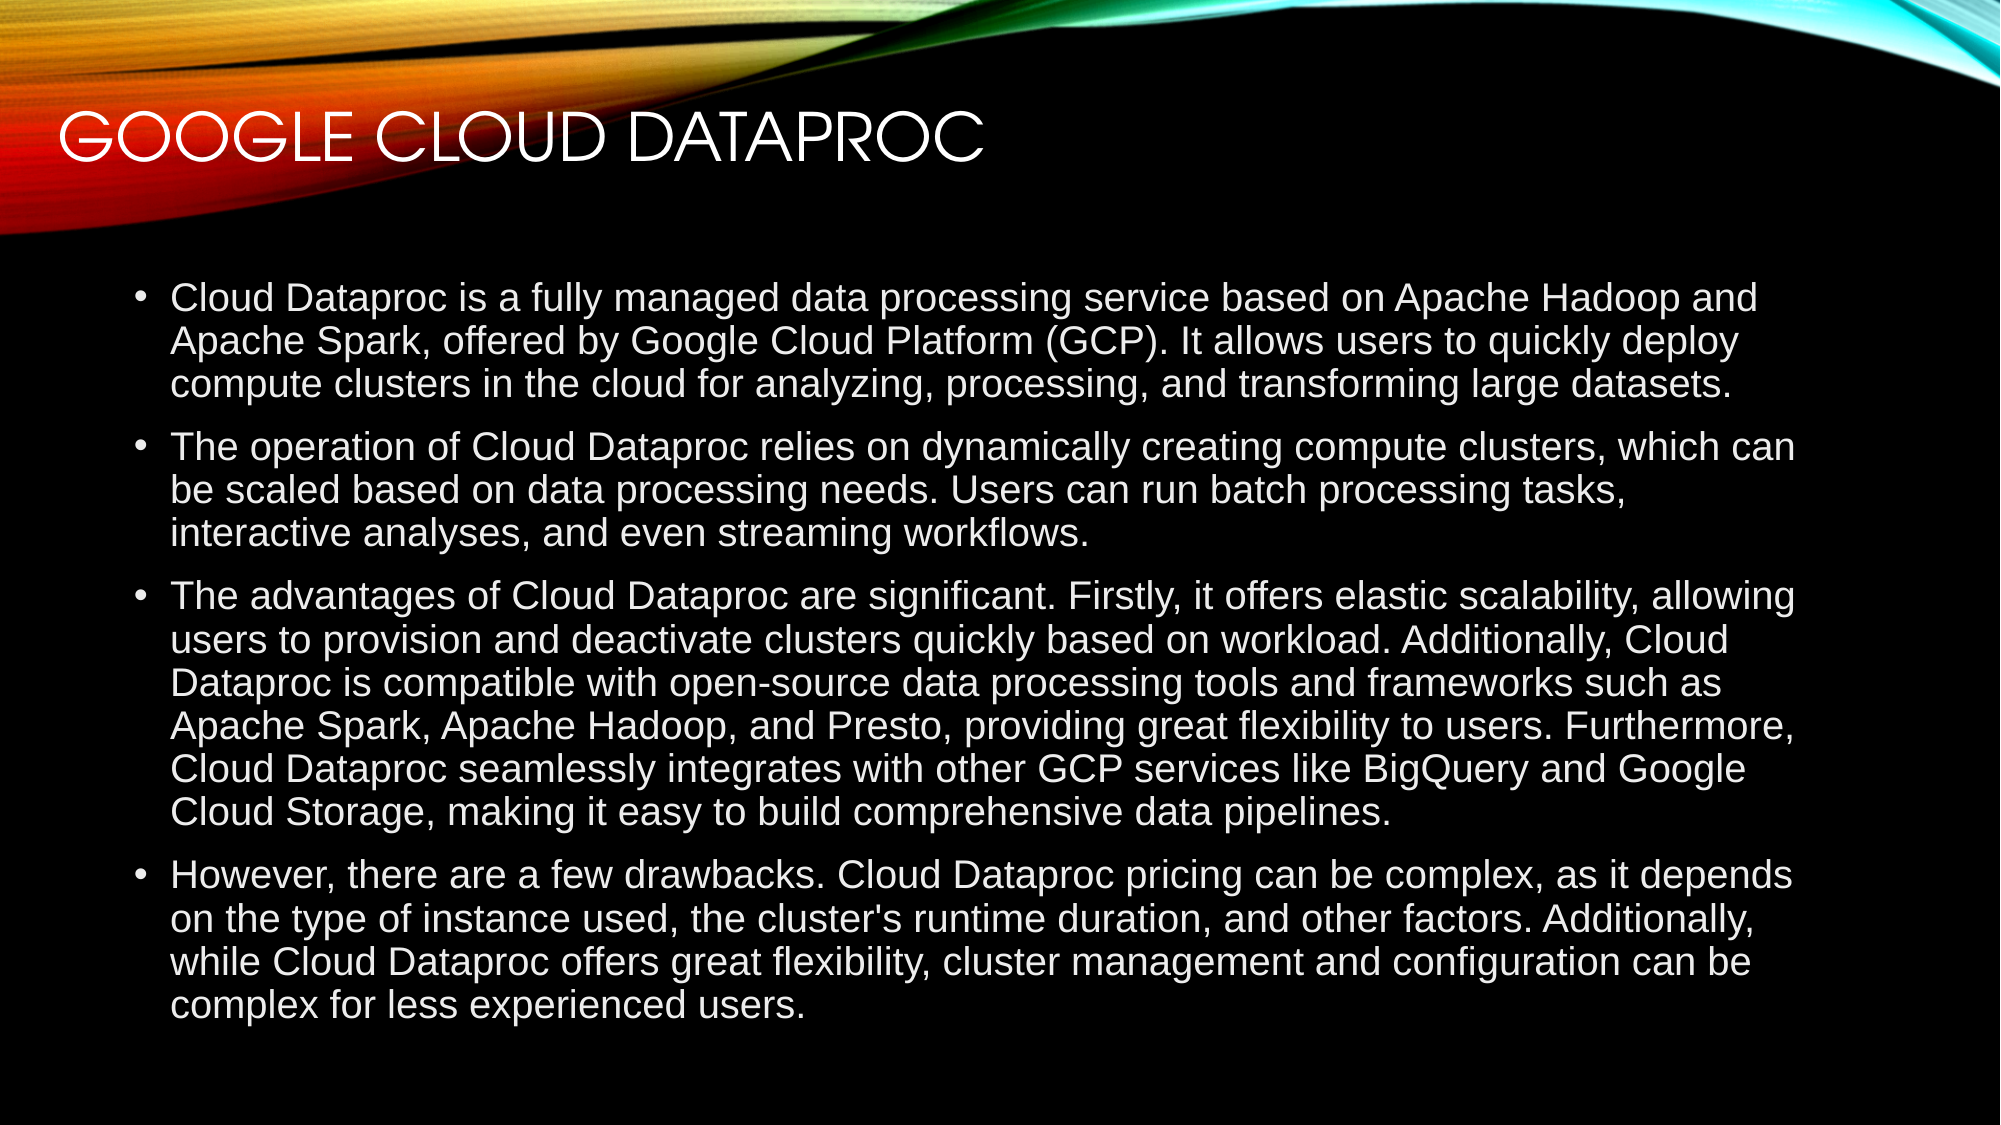

# GOOGLE CLOUD dataproc

Cloud Dataproc is a fully managed data processing service based on Apache Hadoop and Apache Spark, offered by Google Cloud Platform (GCP). It allows users to quickly deploy compute clusters in the cloud for analyzing, processing, and transforming large datasets.
The operation of Cloud Dataproc relies on dynamically creating compute clusters, which can be scaled based on data processing needs. Users can run batch processing tasks, interactive analyses, and even streaming workflows.
The advantages of Cloud Dataproc are significant. Firstly, it offers elastic scalability, allowing users to provision and deactivate clusters quickly based on workload. Additionally, Cloud Dataproc is compatible with open-source data processing tools and frameworks such as Apache Spark, Apache Hadoop, and Presto, providing great flexibility to users. Furthermore, Cloud Dataproc seamlessly integrates with other GCP services like BigQuery and Google Cloud Storage, making it easy to build comprehensive data pipelines.
However, there are a few drawbacks. Cloud Dataproc pricing can be complex, as it depends on the type of instance used, the cluster's runtime duration, and other factors. Additionally, while Cloud Dataproc offers great flexibility, cluster management and configuration can be complex for less experienced users.